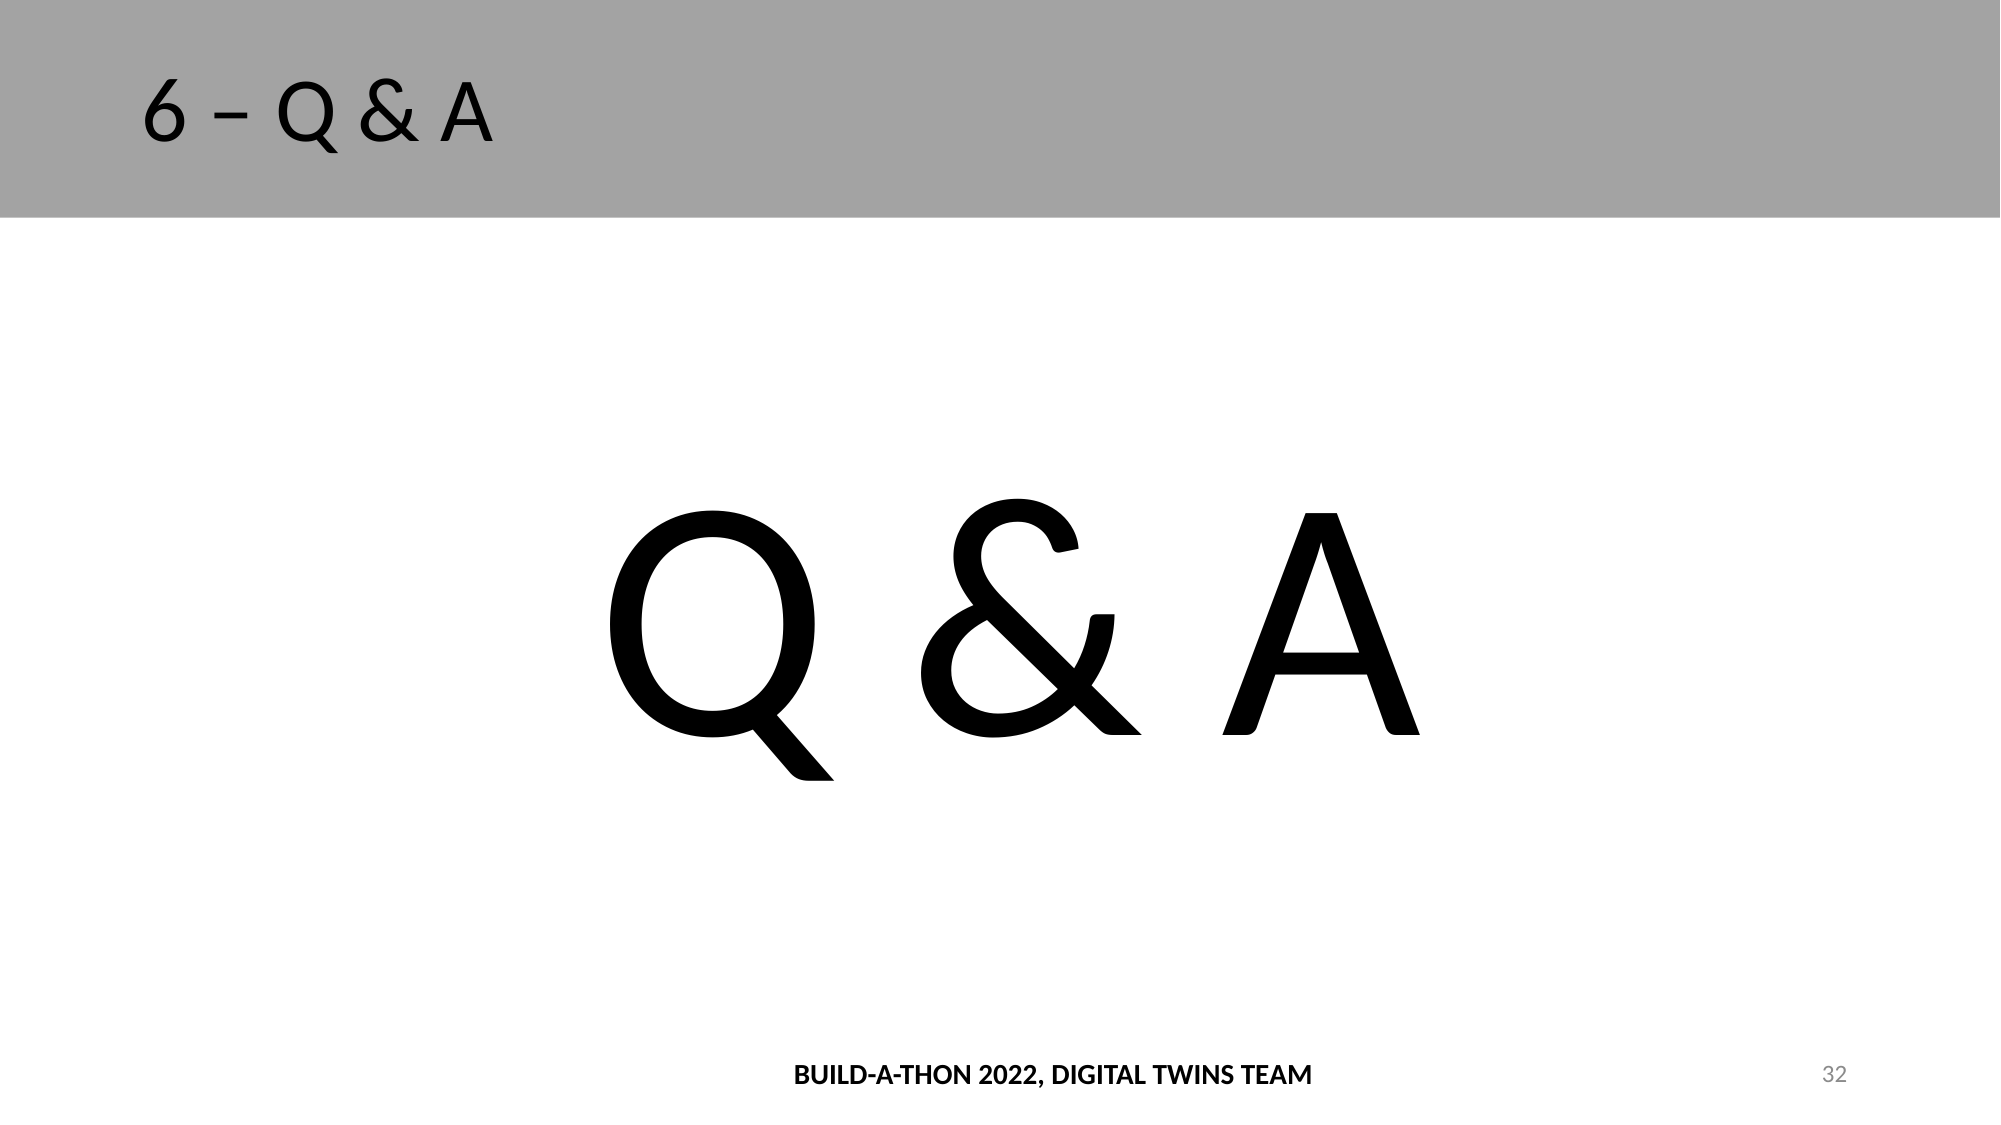

# 6 – Q & A
Q & A

BUILD-A-THON 2022, DIGITAL TWINS TEAM
32